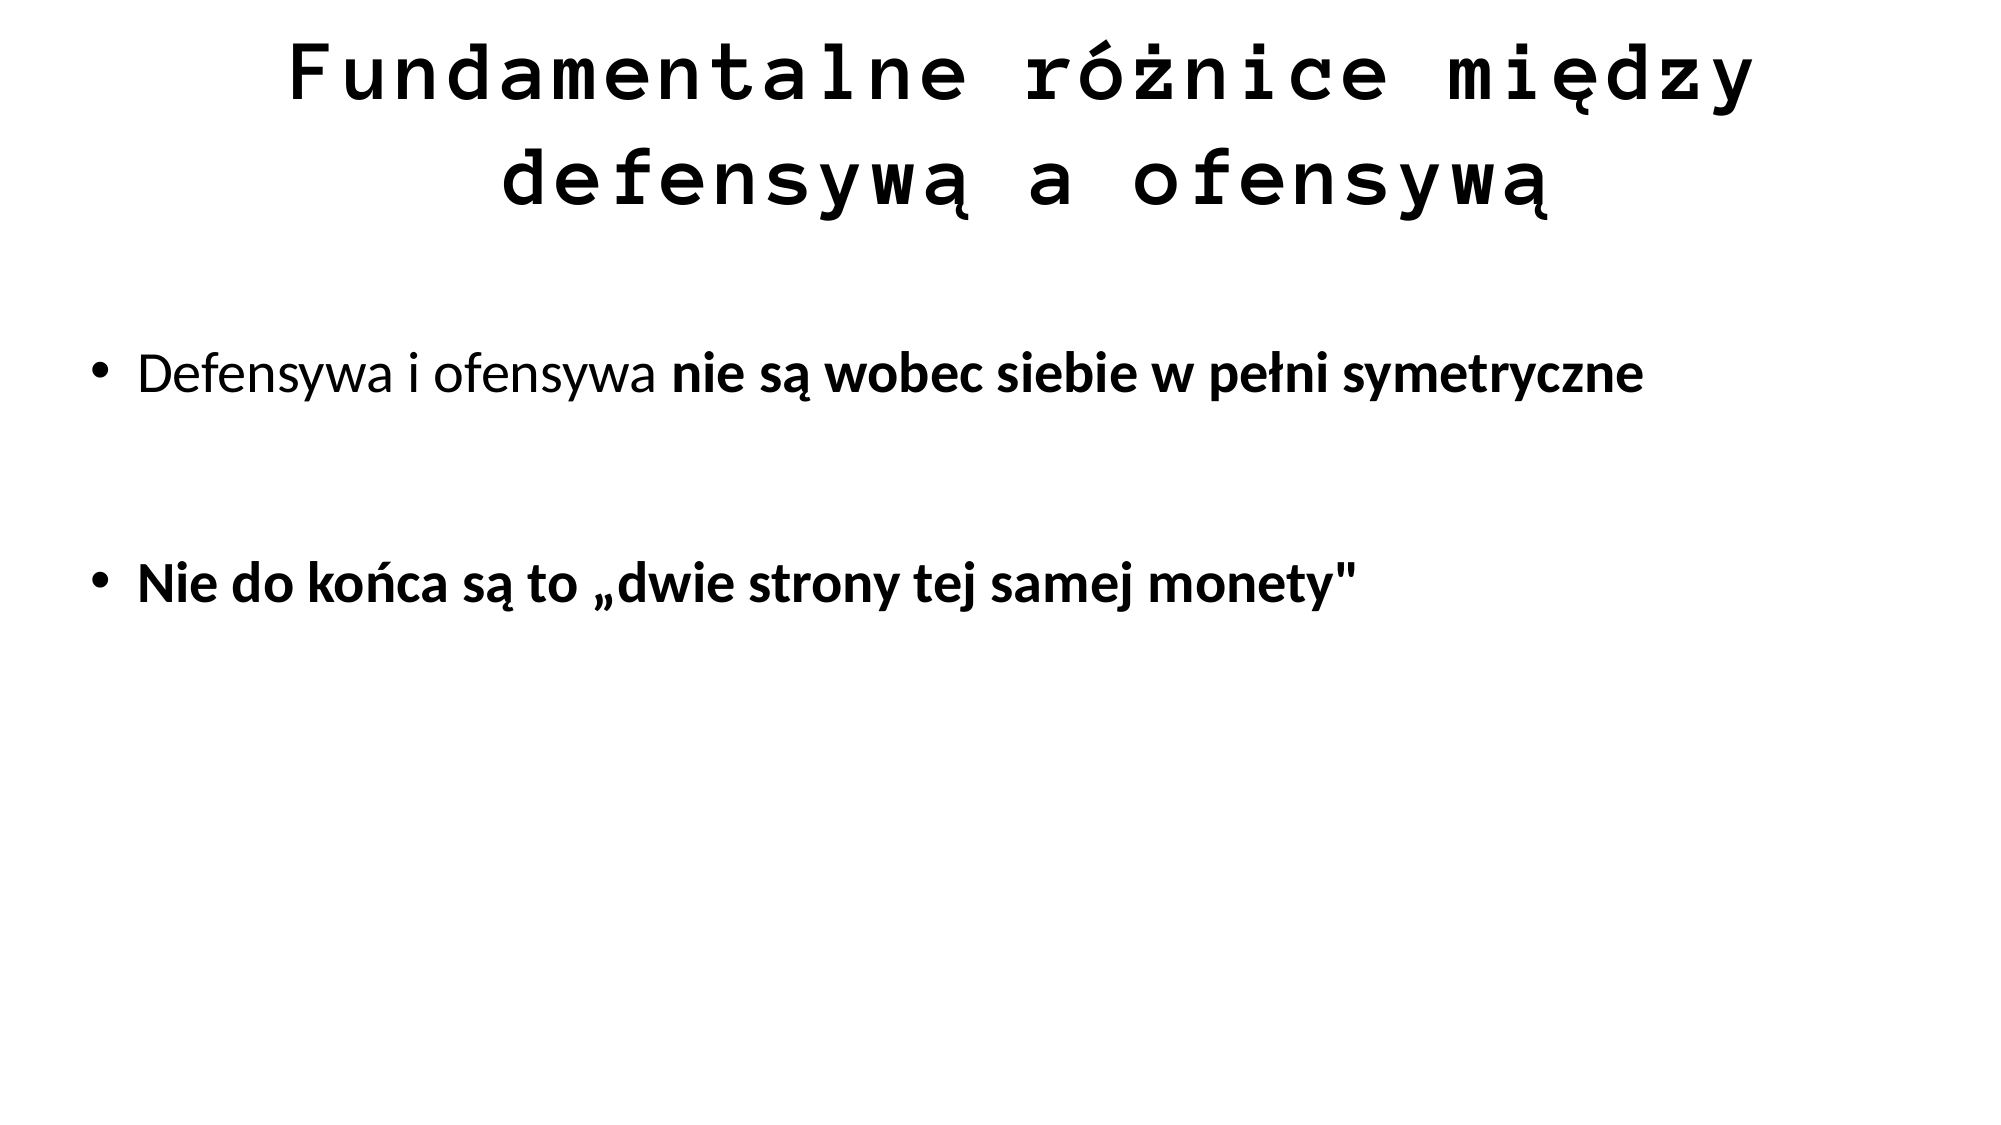

Fundamentalne różnice między defensywą a ofensywą
Defensywa i ofensywa nie są wobec siebie w pełni symetryczne

Nie do końca są to „dwie strony tej samej monety"